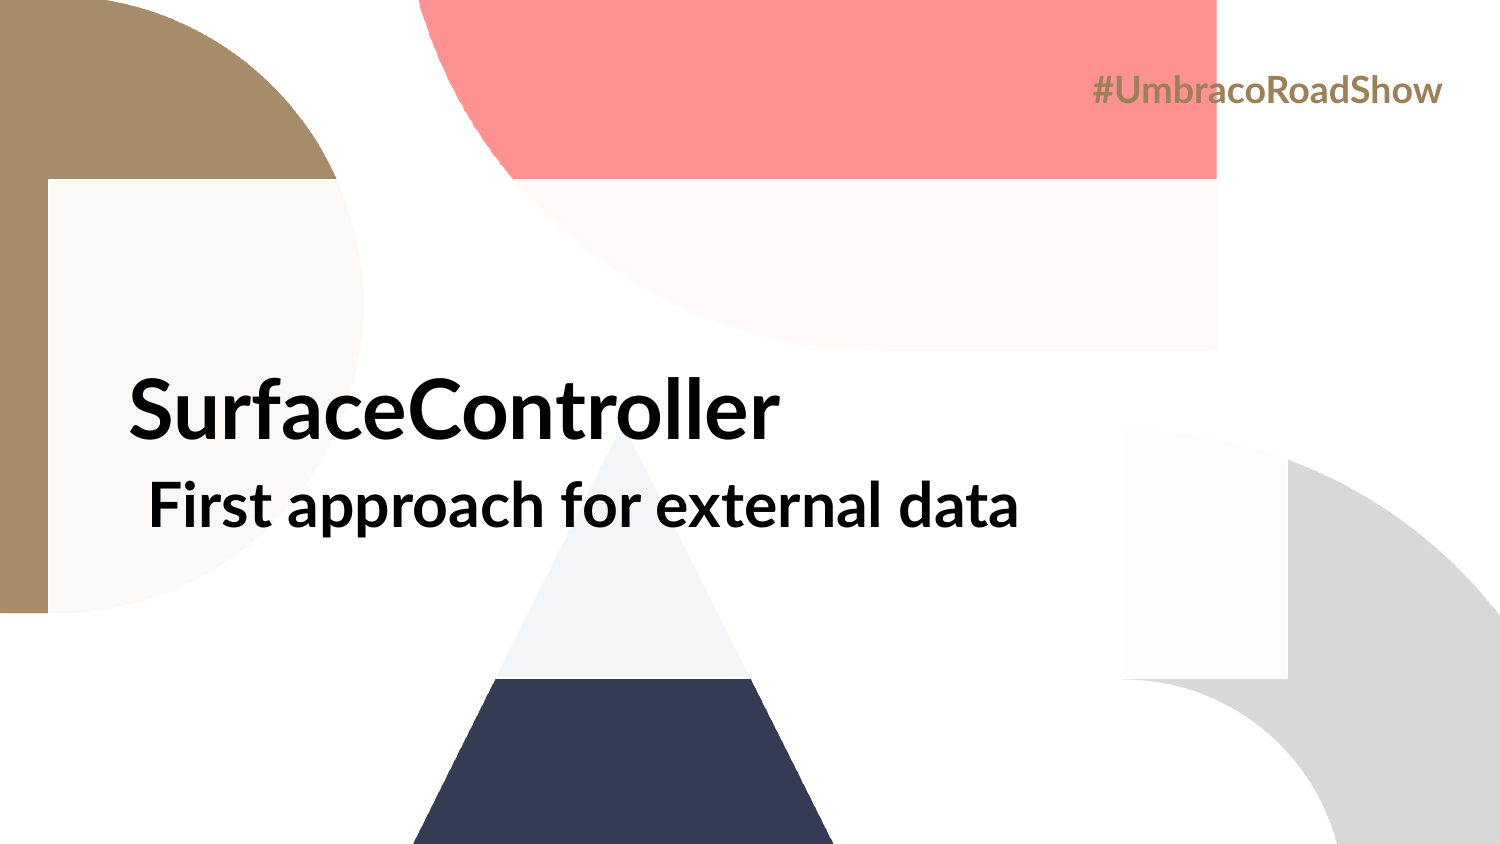

# SurfaceController
First approach for external data